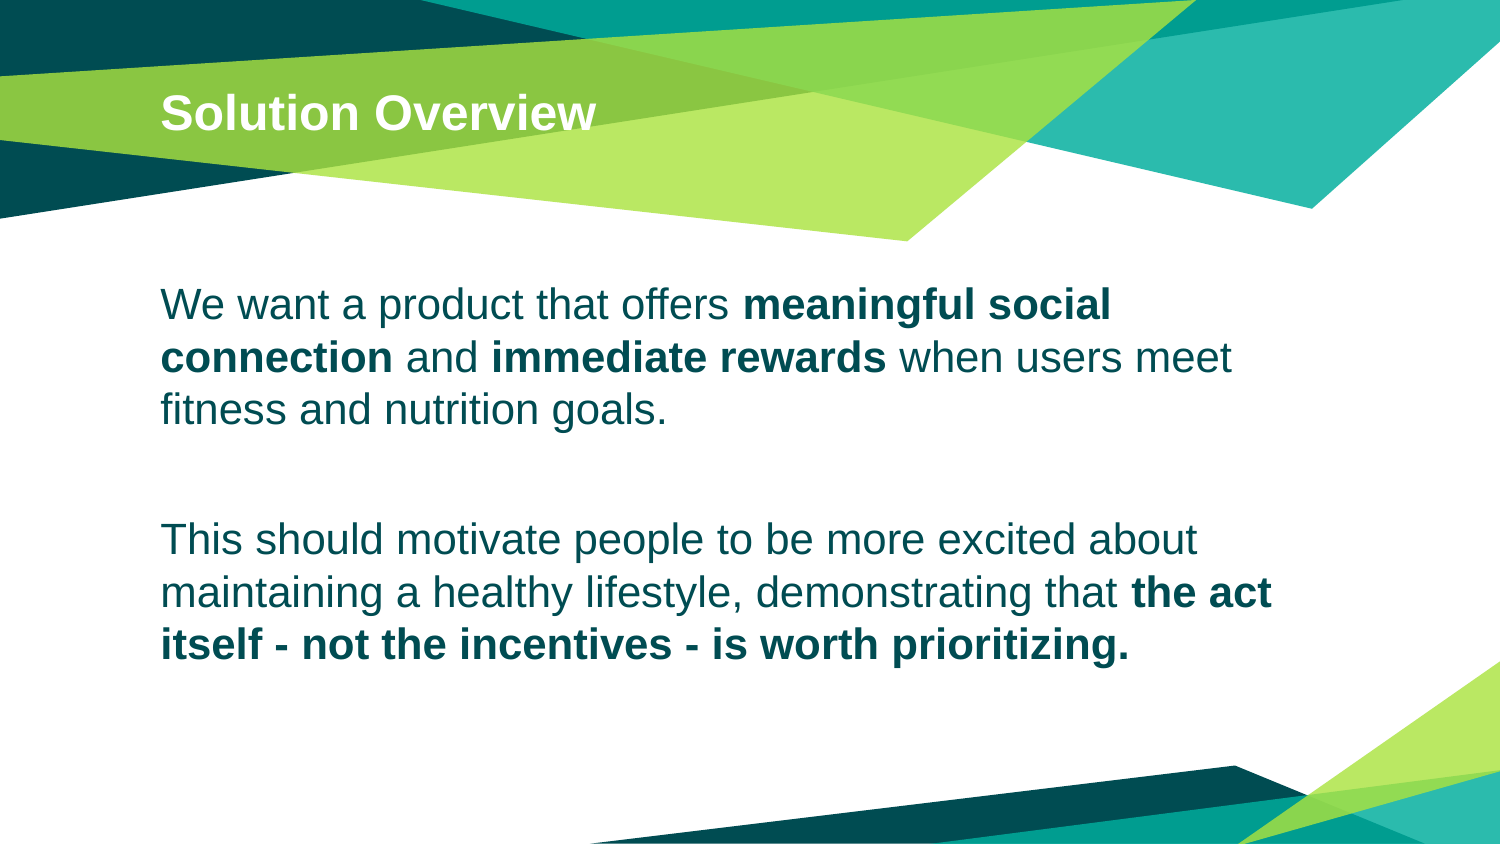

# Solution Overview
We want a product that offers meaningful social connection and immediate rewards when users meet fitness and nutrition goals.

This should motivate people to be more excited about maintaining a healthy lifestyle, demonstrating that the act itself - not the incentives - is worth prioritizing.